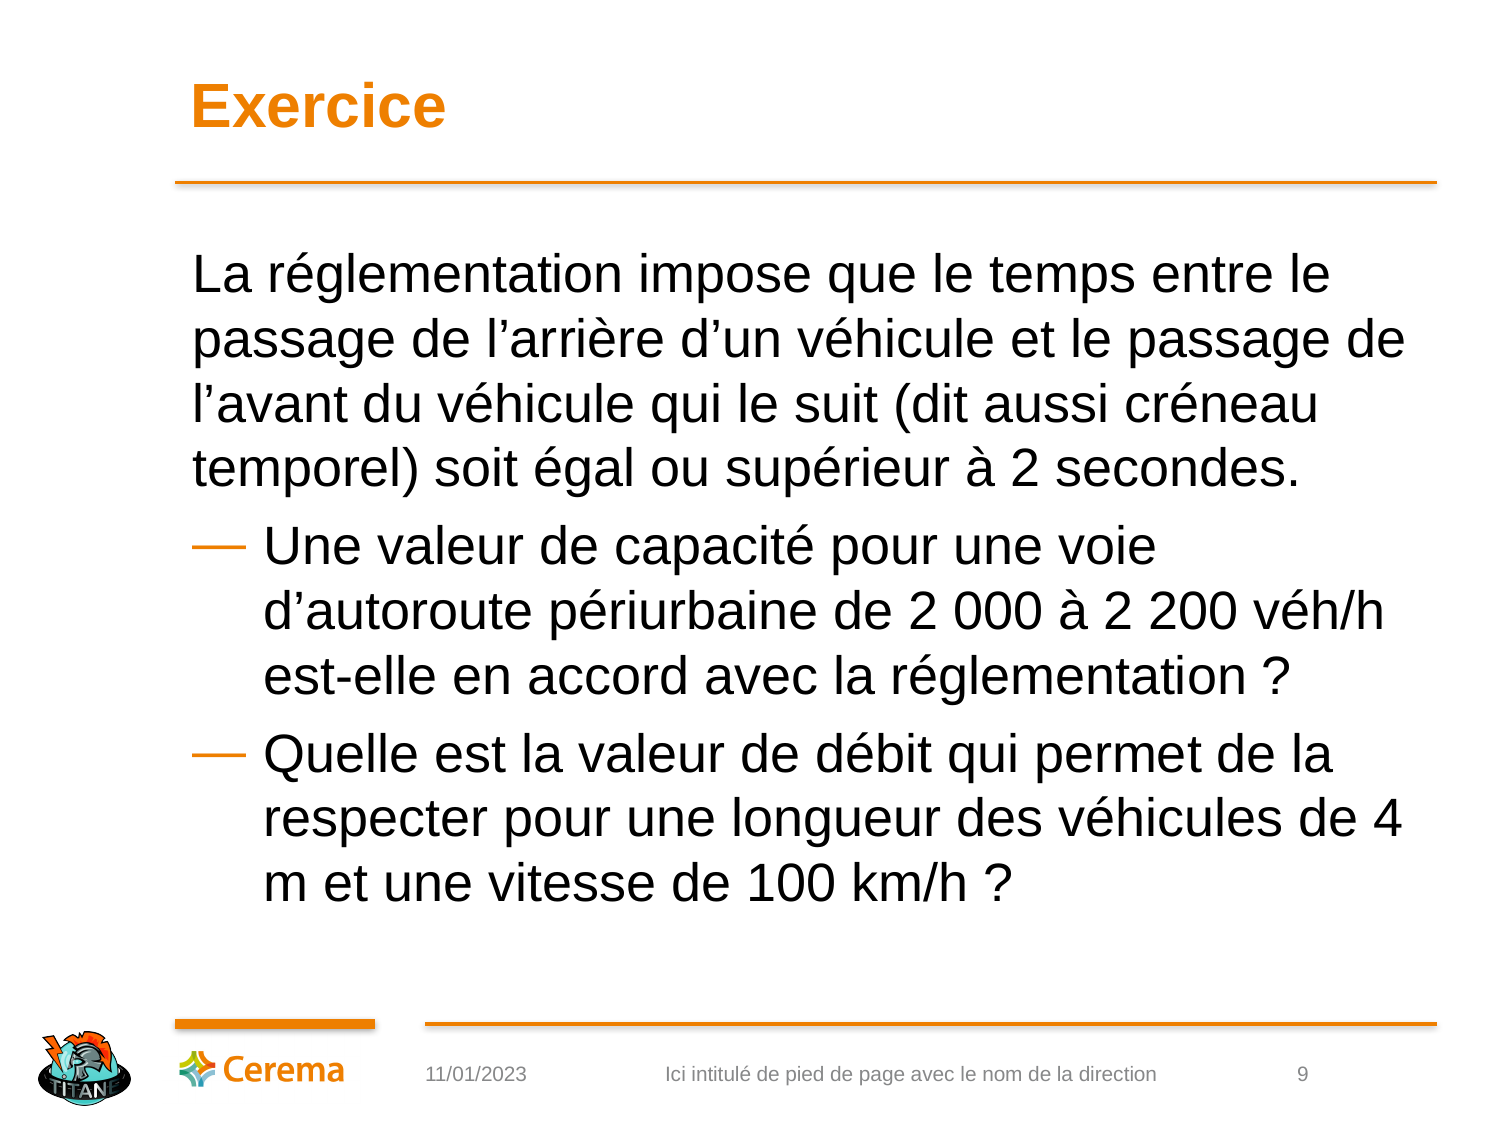

# Exercice
La réglementation impose que le temps entre le passage de l’arrière d’un véhicule et le passage de l’avant du véhicule qui le suit (dit aussi créneau temporel) soit égal ou supérieur à 2 secondes.
Une valeur de capacité pour une voie d’autoroute périurbaine de 2 000 à 2 200 véh/h est-elle en accord avec la réglementation ?
Quelle est la valeur de débit qui permet de la respecter pour une longueur des véhicules de 4 m et une vitesse de 100 km/h ?
11/01/2023
Ici intitulé de pied de page avec le nom de la direction
9